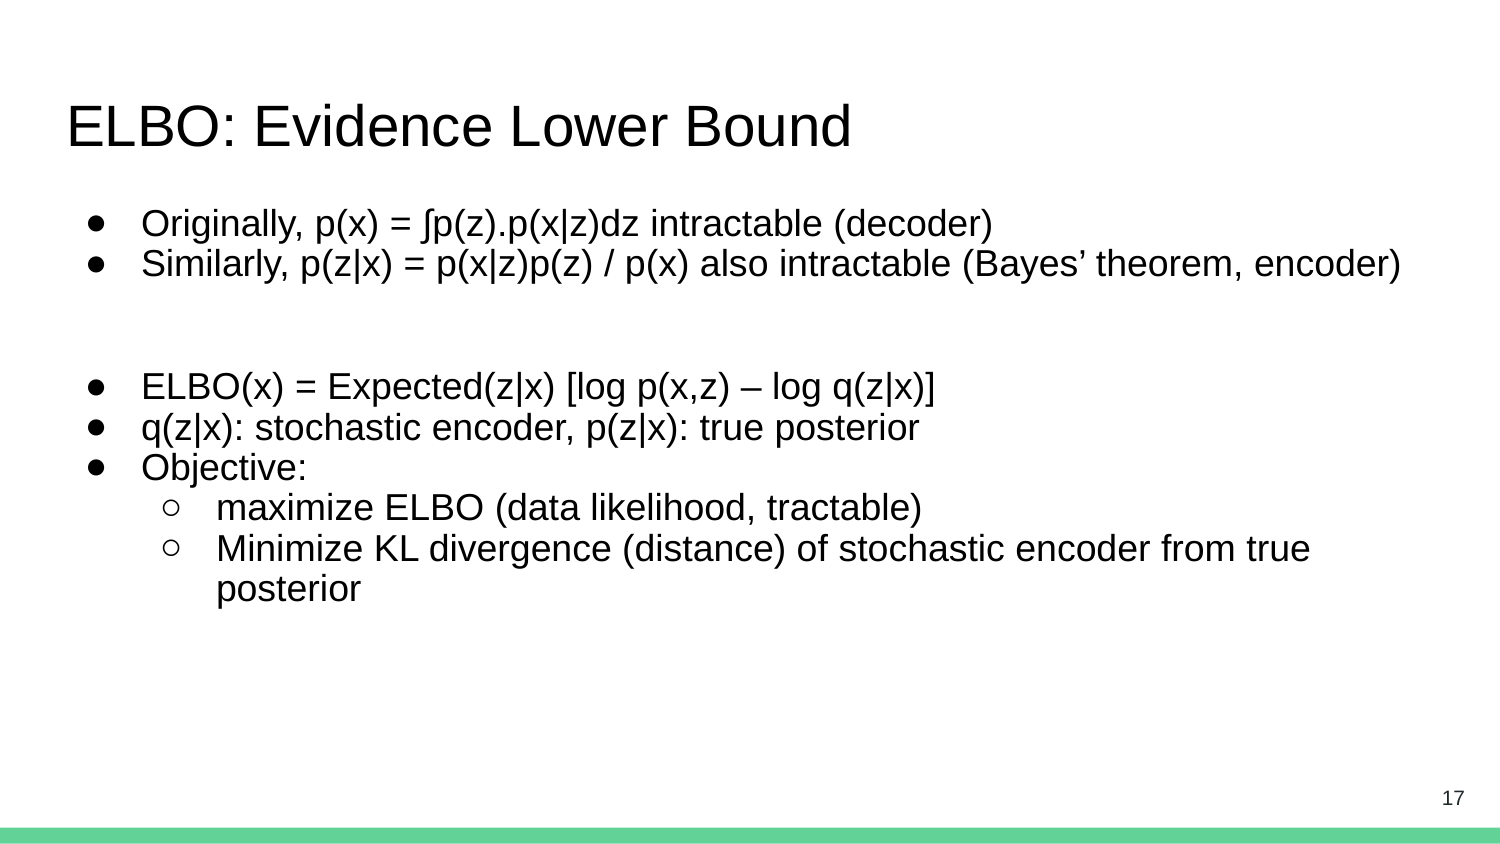

# ELBO: Evidence Lower Bound
Originally, p(x) = ∫p(z).p(x|z)dz intractable (decoder)
Similarly, p(z|x) = p(x|z)p(z) / p(x) also intractable (Bayes’ theorem, encoder)

ELBO(x) = Expected(z|x) [log p(x,z) – log q(z|x)]
q(z|x): stochastic encoder, p(z|x): true posterior
Objective:
maximize ELBO (data likelihood, tractable)
Minimize KL divergence (distance) of stochastic encoder from true posterior

17